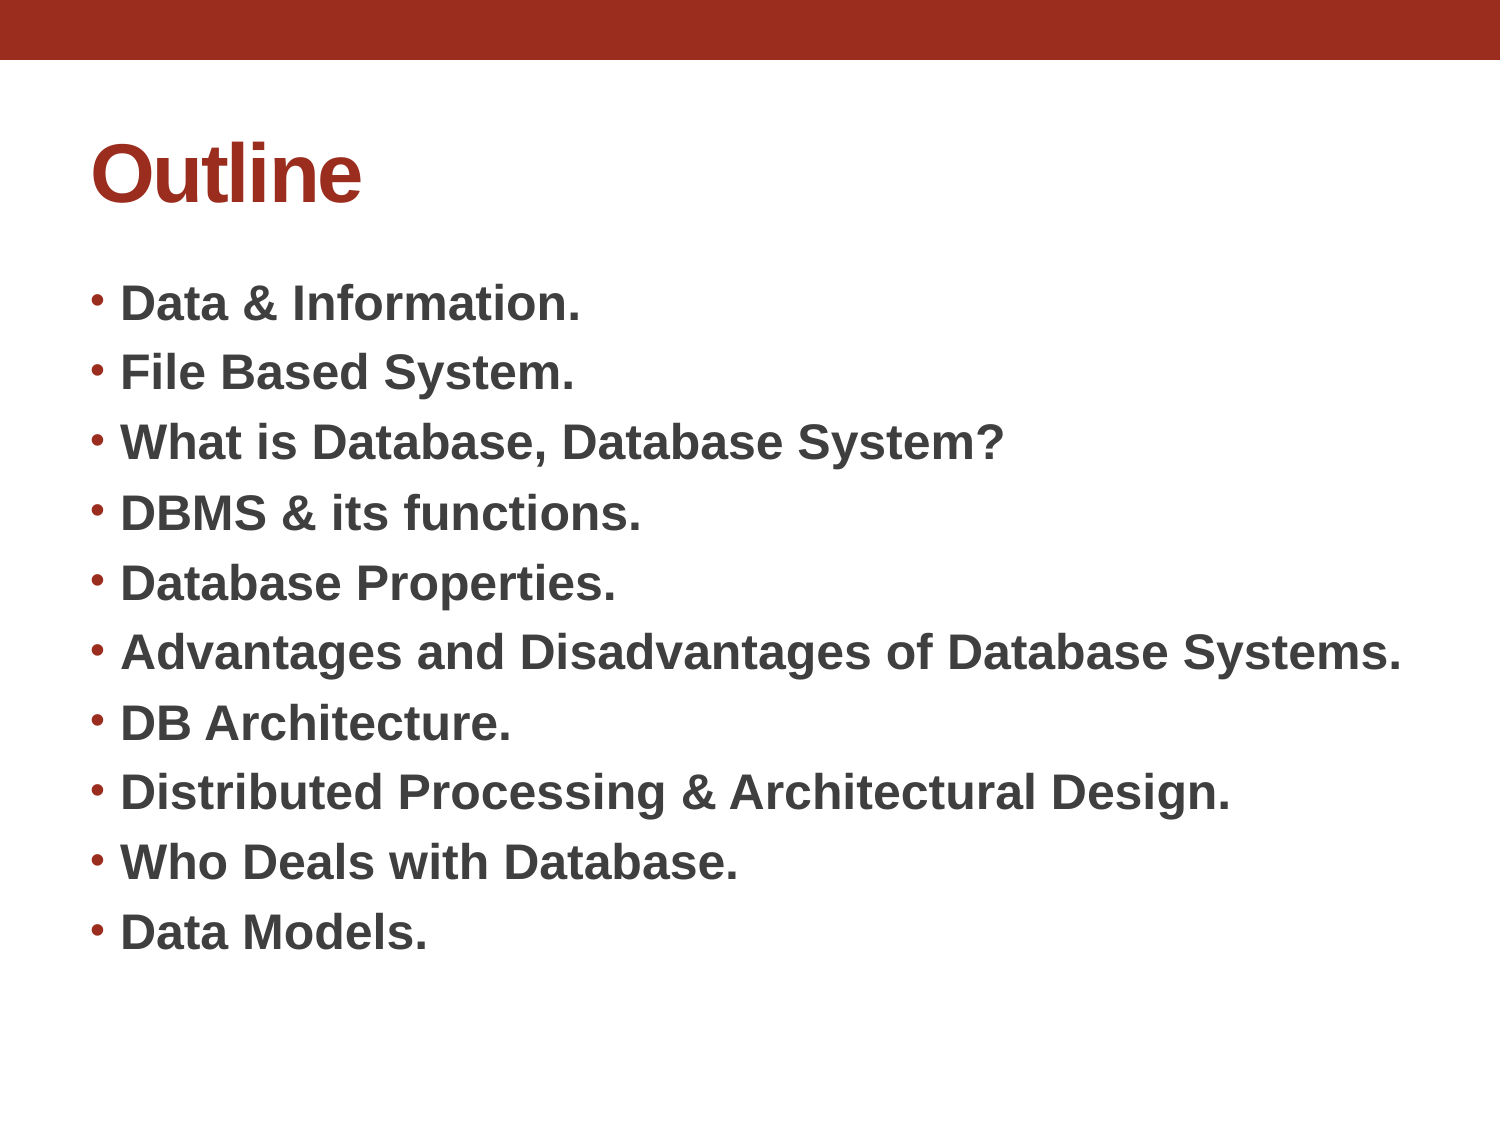

# Outline
Data & Information.
File Based System.
What is Database, Database System?
DBMS & its functions.
Database Properties.
Advantages and Disadvantages of Database Systems.
DB Architecture.
Distributed Processing & Architectural Design.
Who Deals with Database.
Data Models.